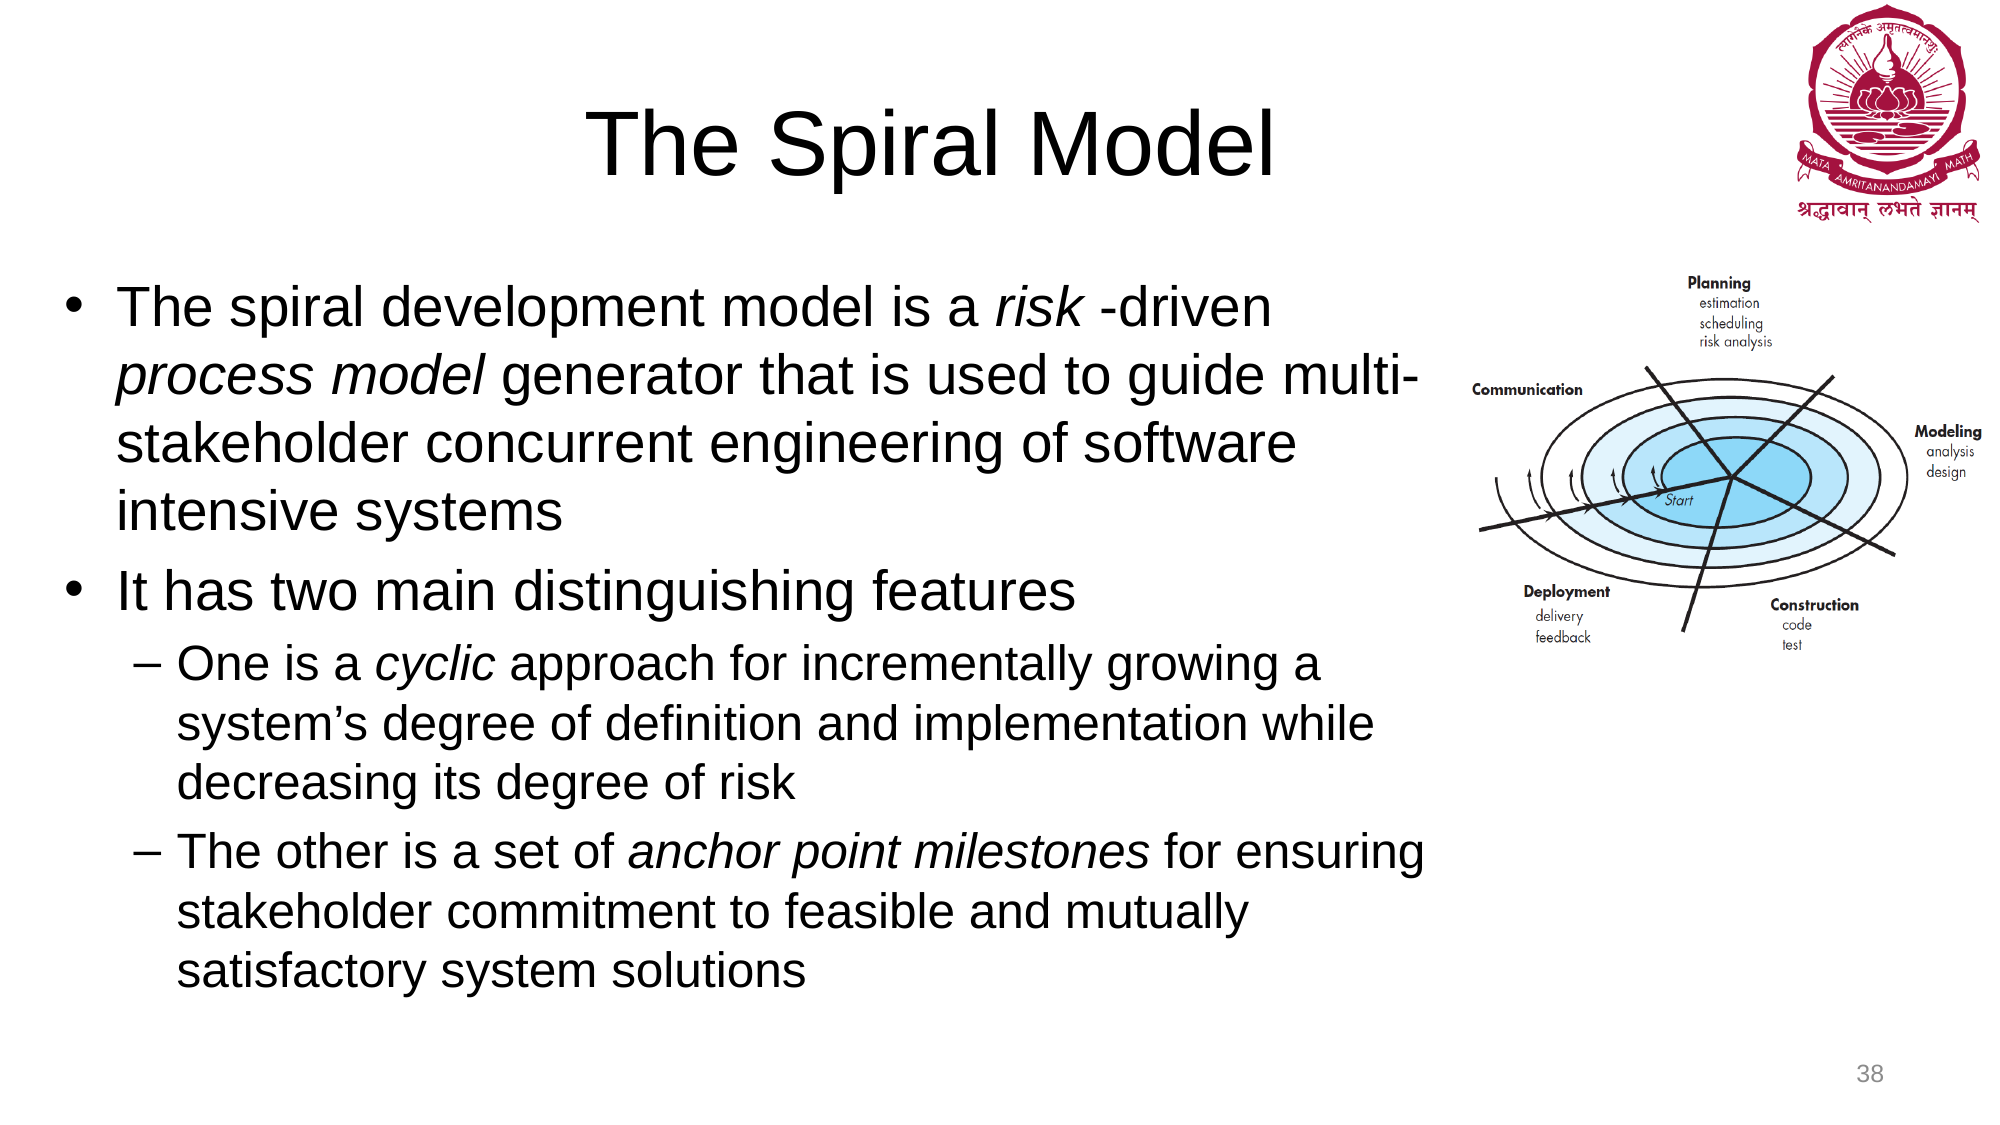

# The Spiral Model
The spiral development model is a risk -driven process model generator that is used to guide multi-stakeholder concurrent engineering of software intensive systems
It has two main distinguishing features
One is a cyclic approach for incrementally growing a system’s degree of definition and implementation while decreasing its degree of risk
The other is a set of anchor point milestones for ensuring stakeholder commitment to feasible and mutually satisfactory system solutions

38